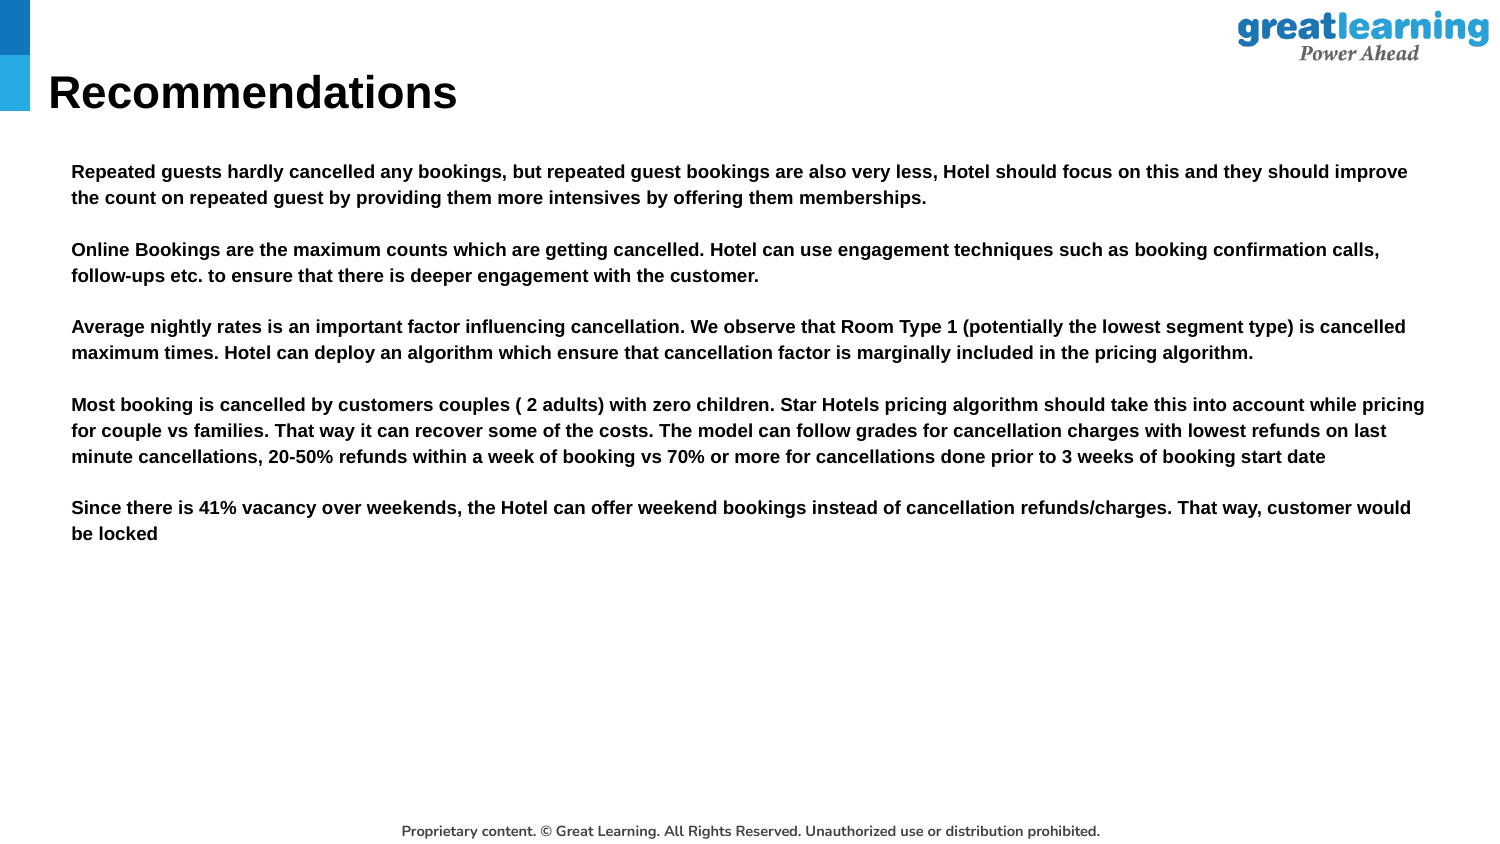

# Recommendations
Repeated guests hardly cancelled any bookings, but repeated guest bookings are also very less, Hotel should focus on this and they should improve the count on repeated guest by providing them more intensives by offering them memberships.

Online Bookings are the maximum counts which are getting cancelled. Hotel can use engagement techniques such as booking confirmation calls, follow-ups etc. to ensure that there is deeper engagement with the customer.

Average nightly rates is an important factor influencing cancellation. We observe that Room Type 1 (potentially the lowest segment type) is cancelled maximum times. Hotel can deploy an algorithm which ensure that cancellation factor is marginally included in the pricing algorithm.

Most booking is cancelled by customers couples ( 2 adults) with zero children. Star Hotels pricing algorithm should take this into account while pricing  for couple vs families. That way it can recover some of the costs. The model can follow grades for cancellation charges with lowest refunds on last minute cancellations, 20-50% refunds within a week of booking vs 70% or more for cancellations done prior to 3 weeks of booking start date

Since there is 41% vacancy over weekends, the Hotel can offer weekend bookings instead of cancellation refunds/charges. That way, customer would be locked